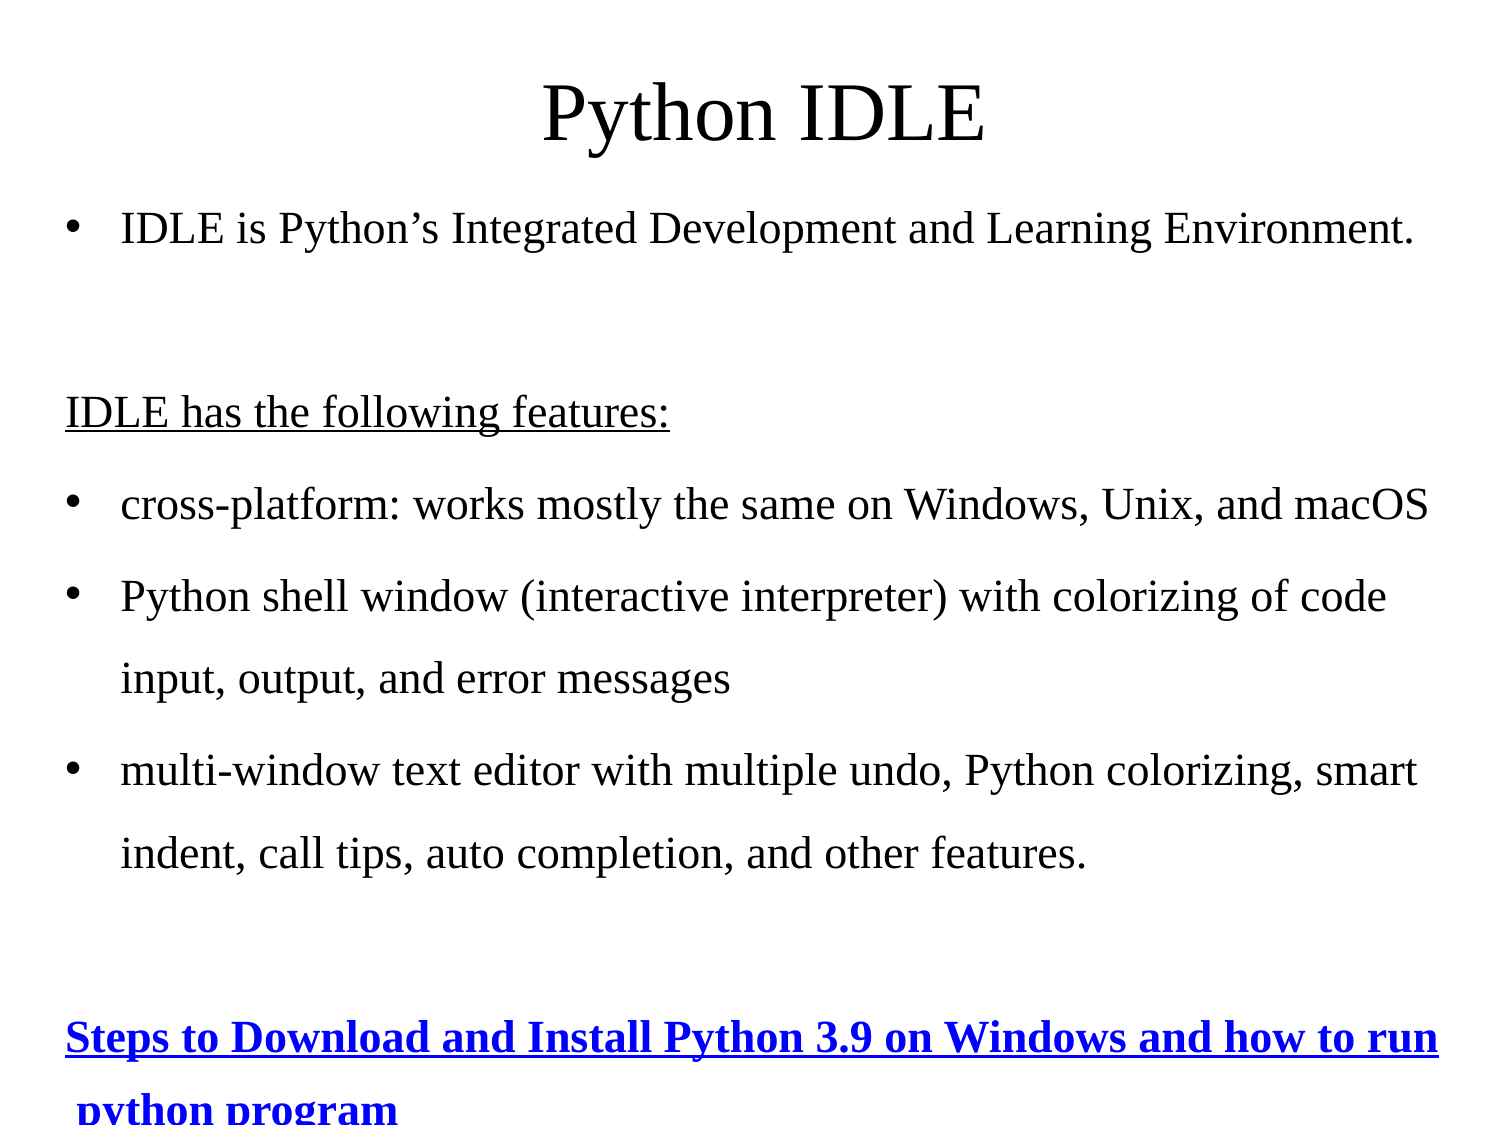

Python IDLE
IDLE is Python’s Integrated Development and Learning Environment.

IDLE has the following features:
cross-platform: works mostly the same on Windows, Unix, and macOS
Python shell window (interactive interpreter) with colorizing of code input, output, and error messages
multi-window text editor with multiple undo, Python colorizing, smart indent, call tips, auto completion, and other features.

Steps to Download and Install Python 3.9 on Windows and how to run python program